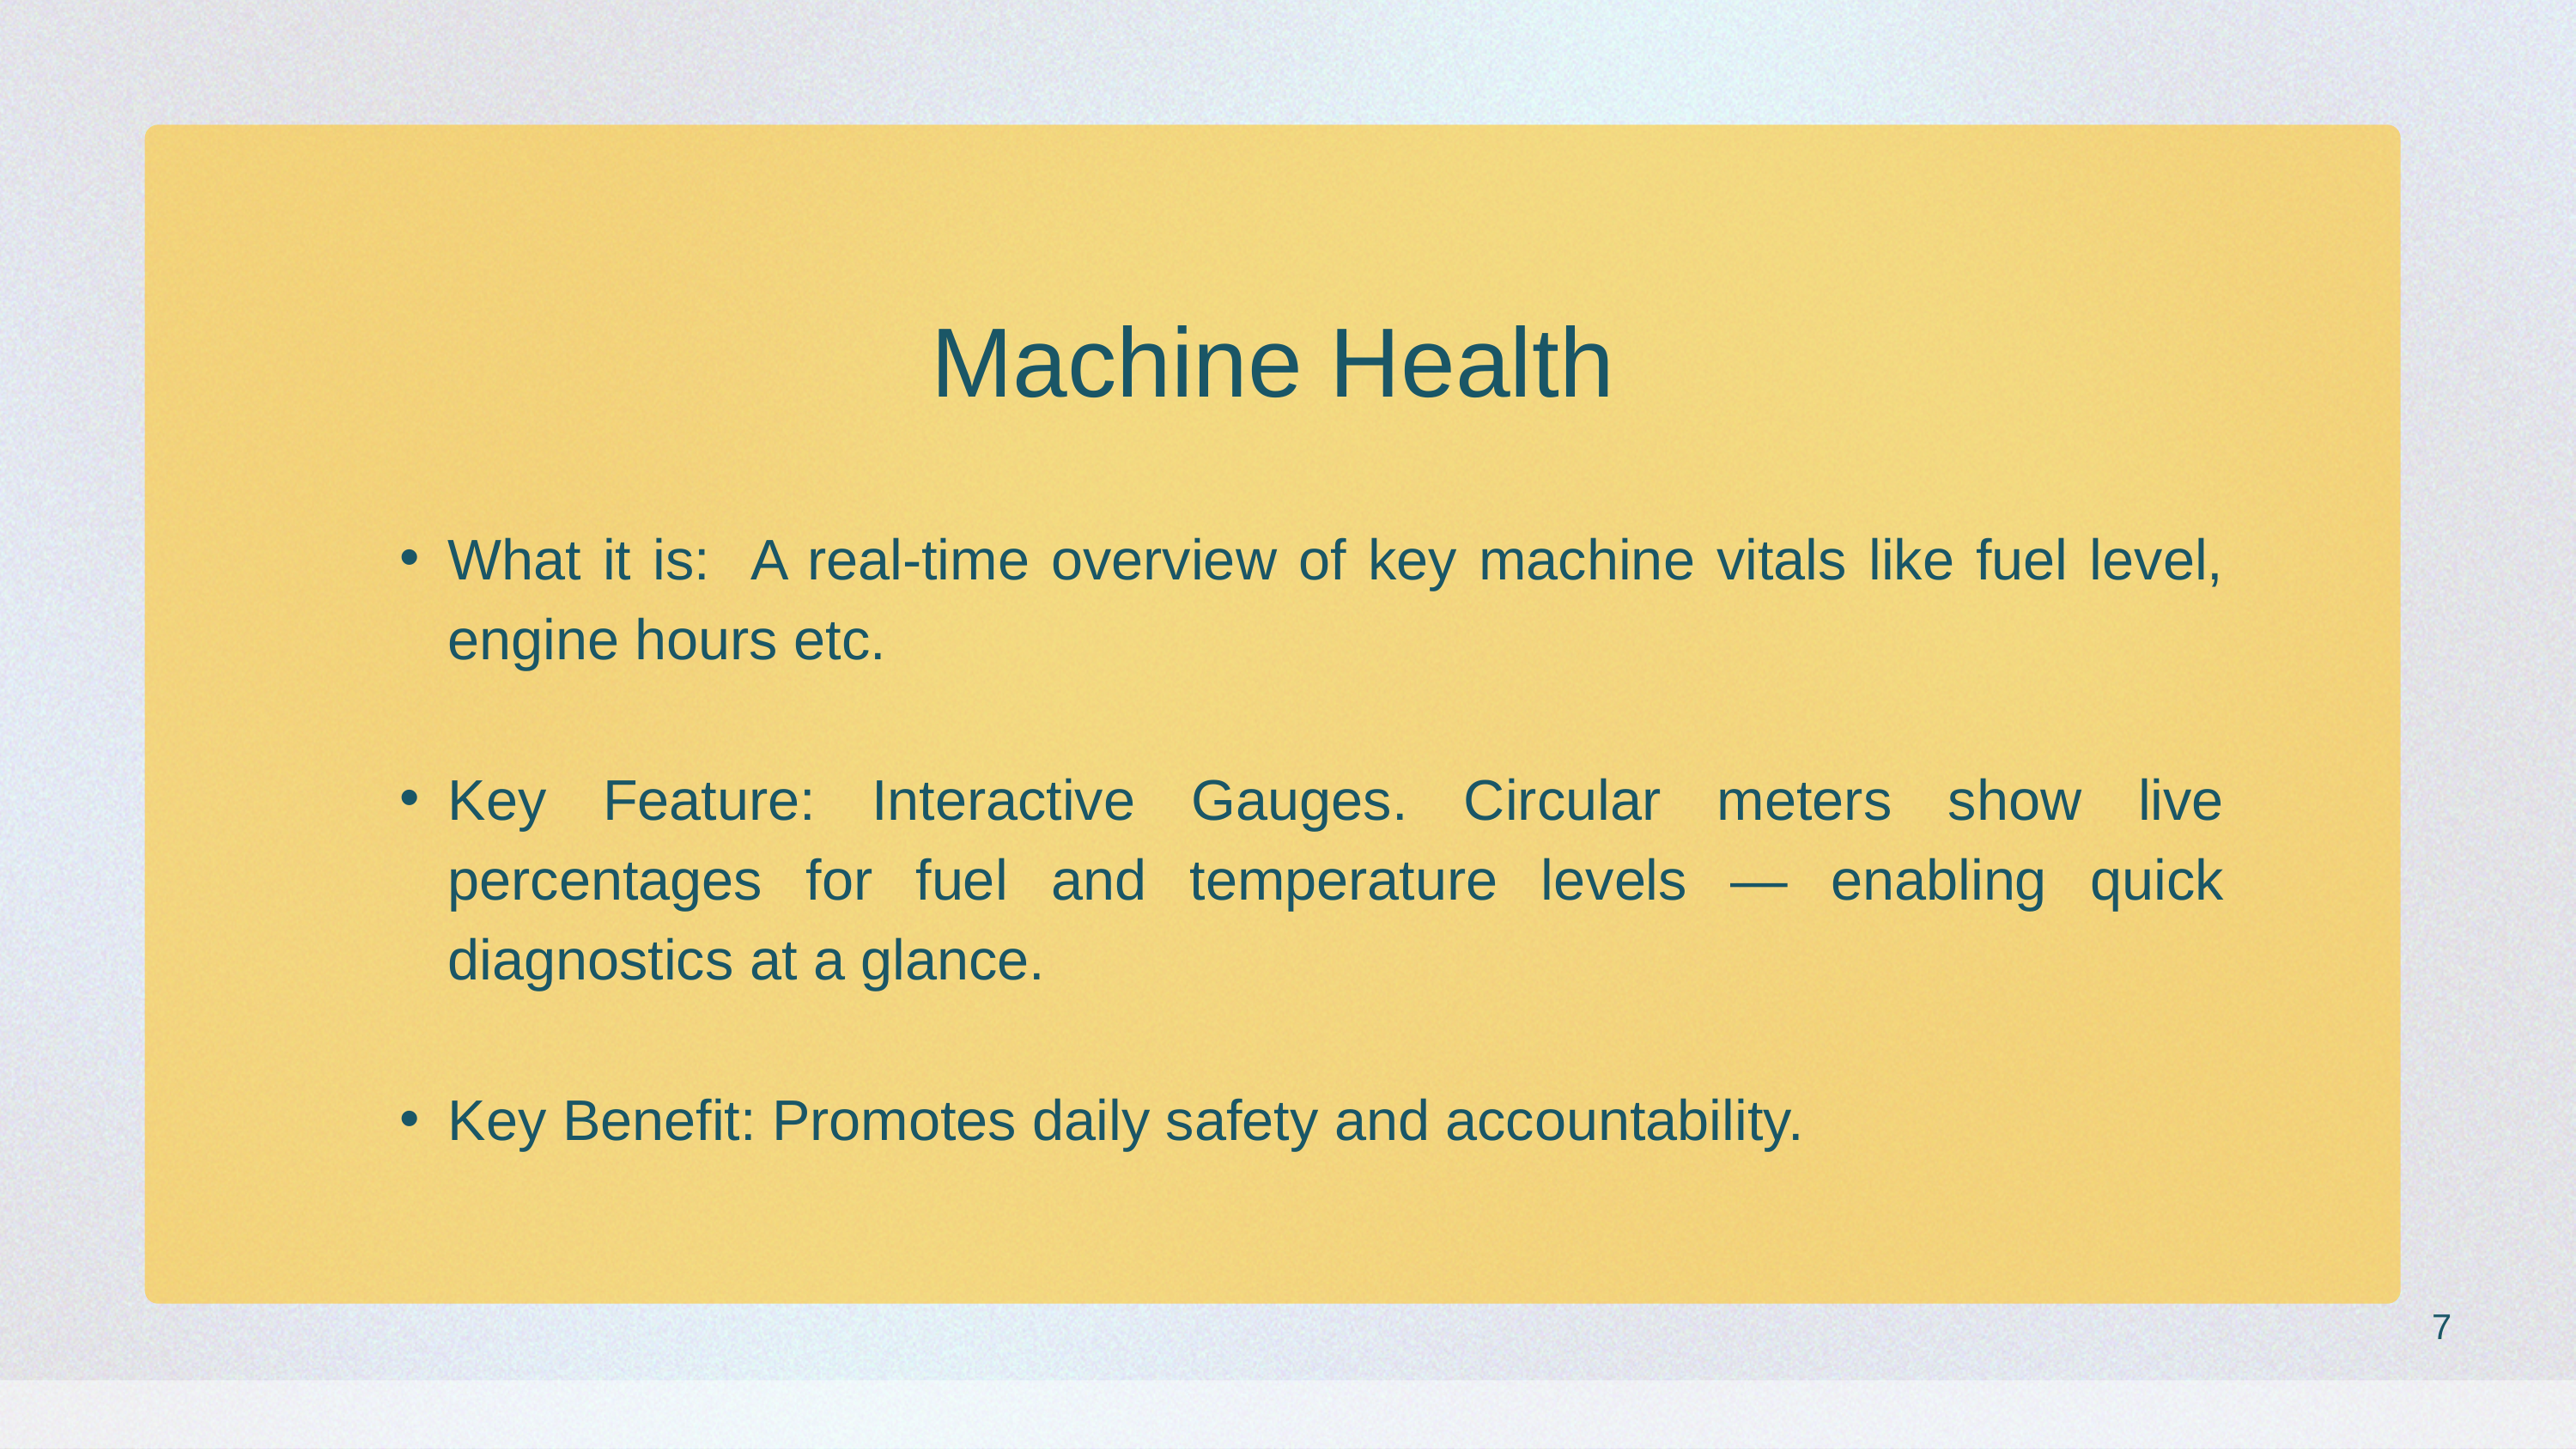

Machine Health
What it is:  A real-time overview of key machine vitals like fuel level, engine hours etc.

Key Feature: Interactive Gauges. Circular meters show live percentages for fuel and temperature levels — enabling quick diagnostics at a glance.

Key Benefit: Promotes daily safety and accountability.

7